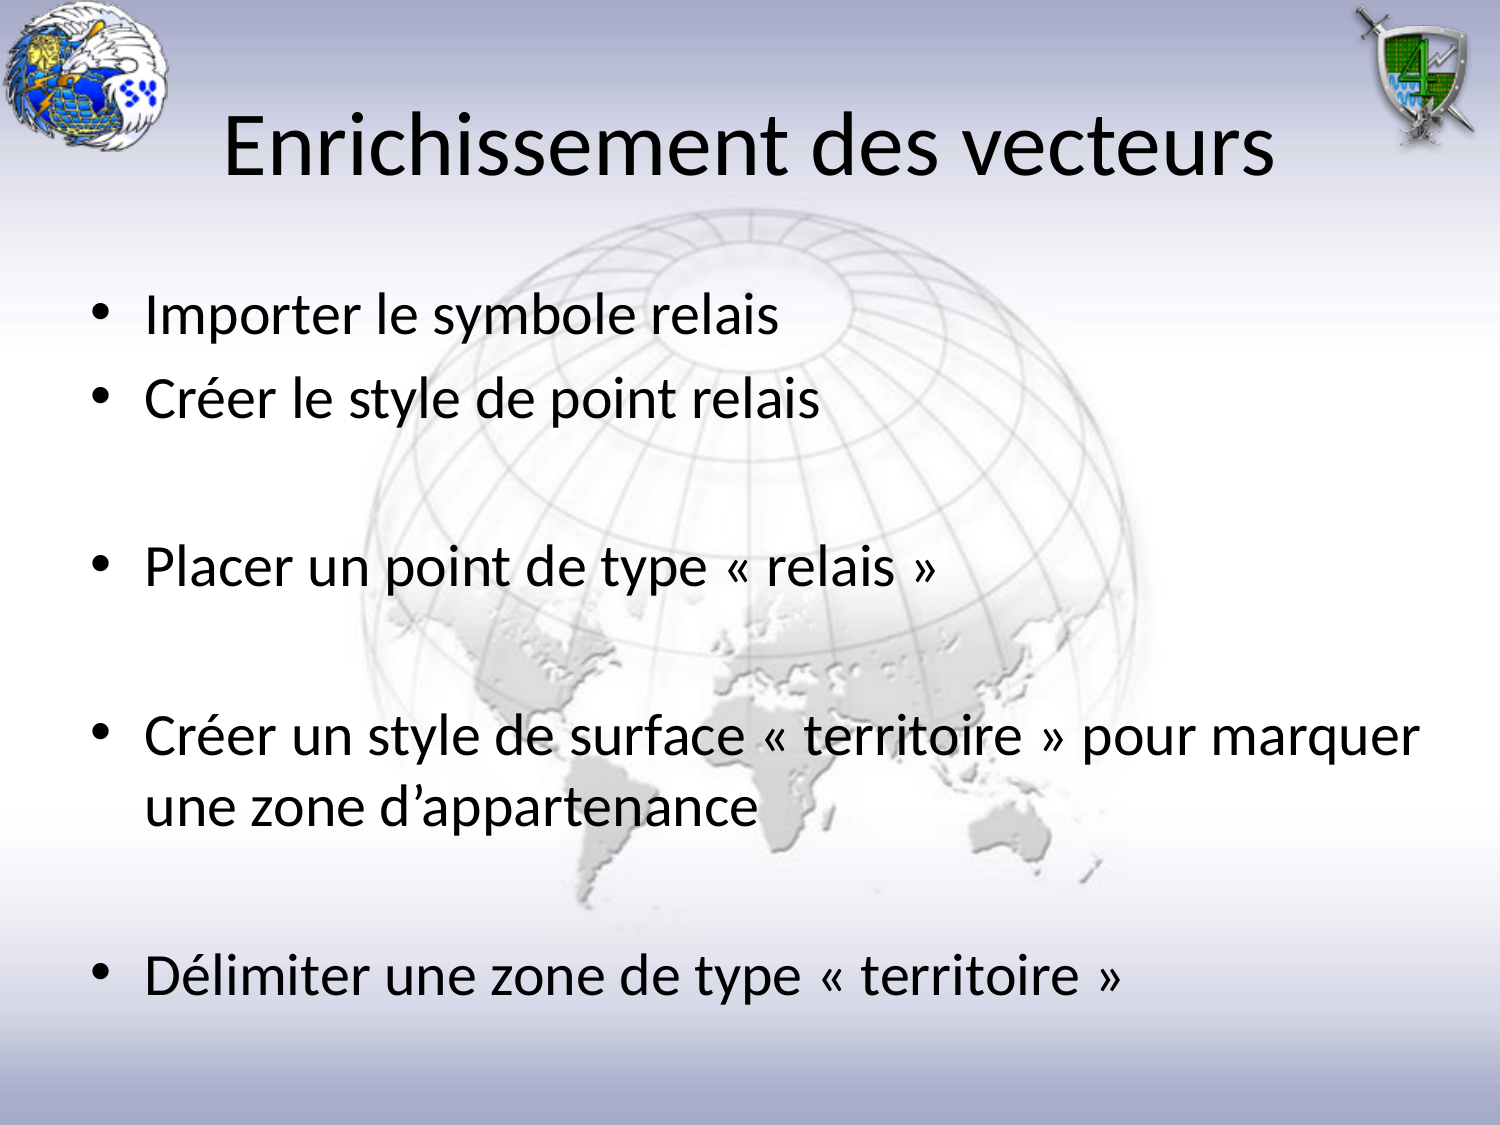

# Enrichissement des vecteurs
Importer le symbole relais
Créer le style de point relais

Placer un point de type « relais »

Créer un style de surface « territoire » pour marquer une zone d’appartenance

Délimiter une zone de type « territoire »